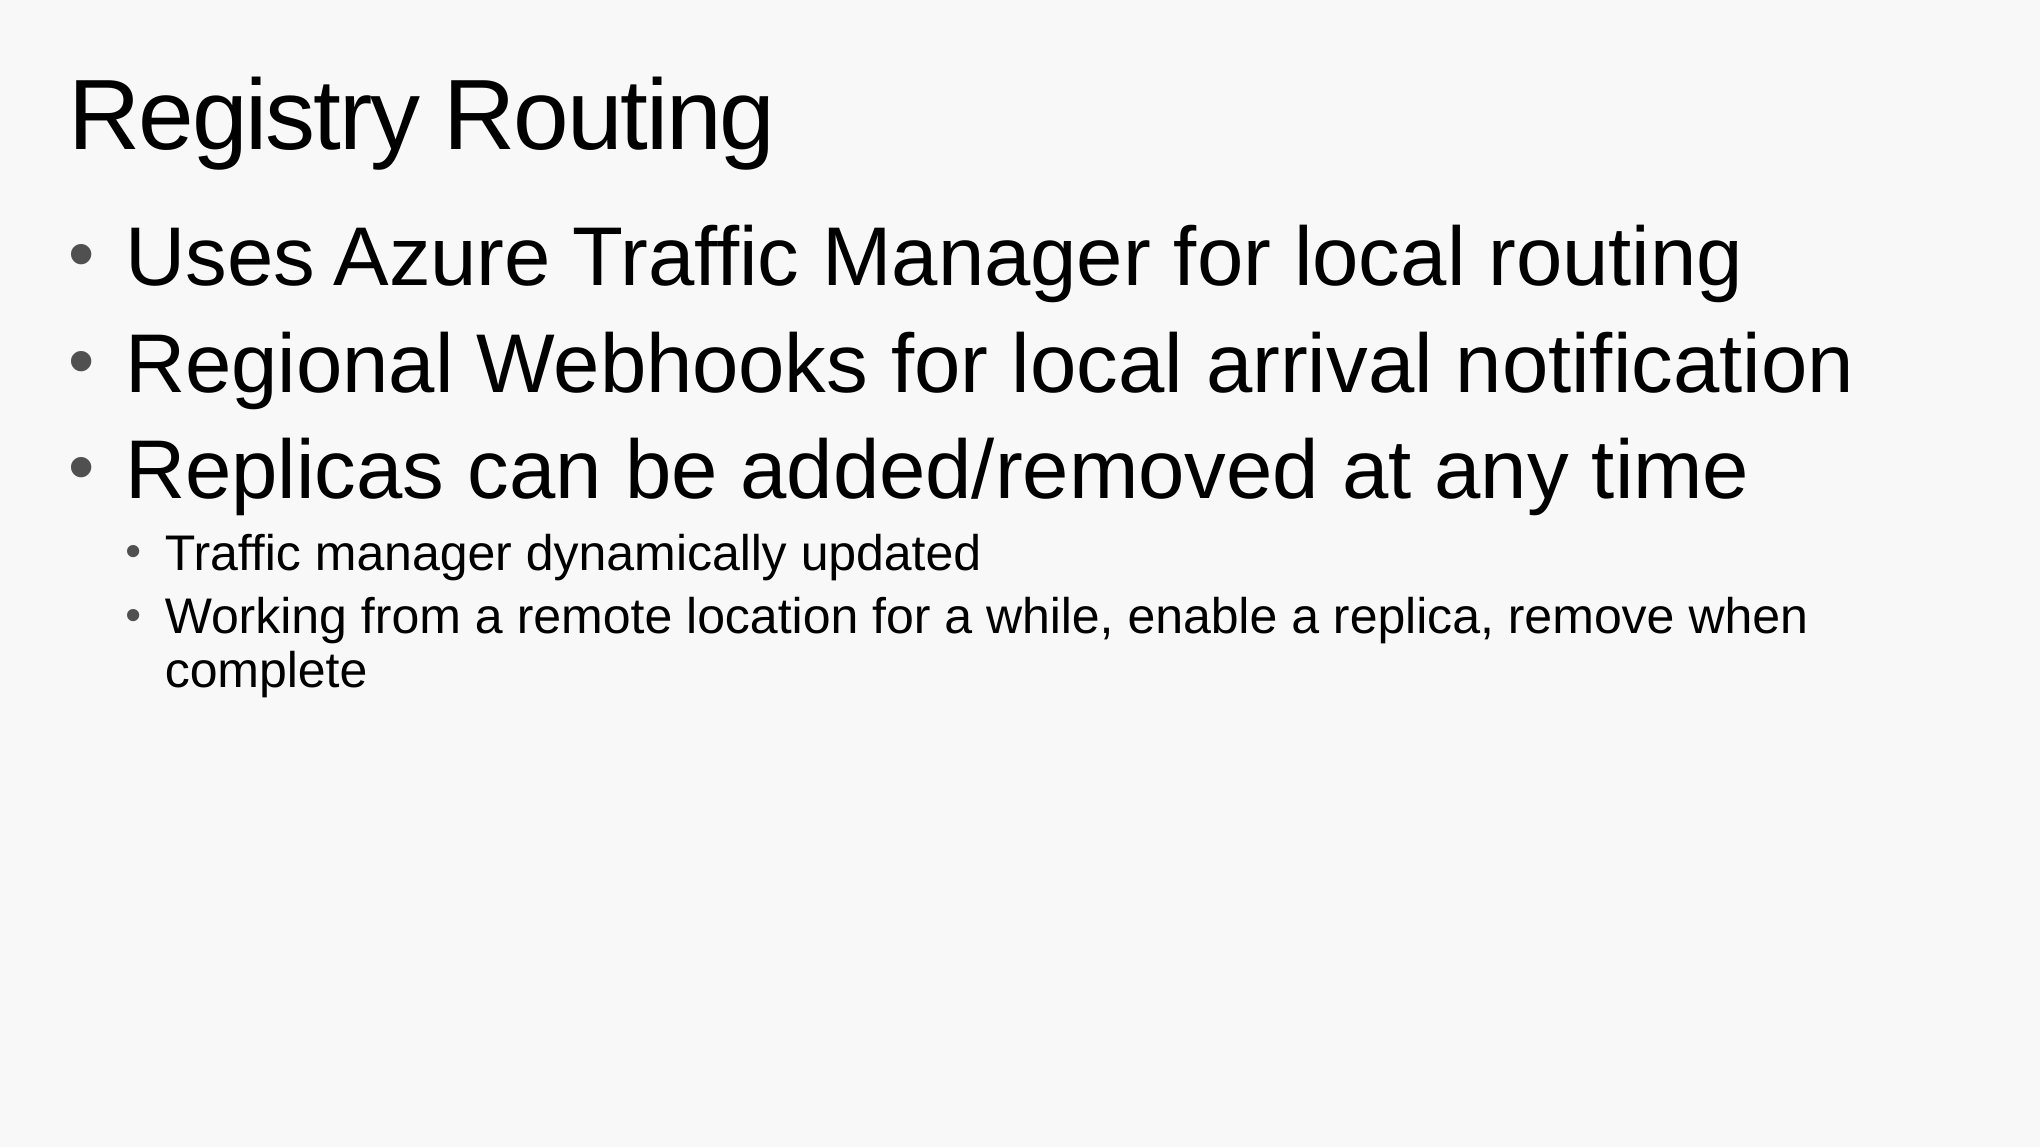

# Registry Routing
Uses Azure Traffic Manager for local routing
Regional Webhooks for local arrival notification
Replicas can be added/removed at any time
Traffic manager dynamically updated
Working from a remote location for a while, enable a replica, remove when complete